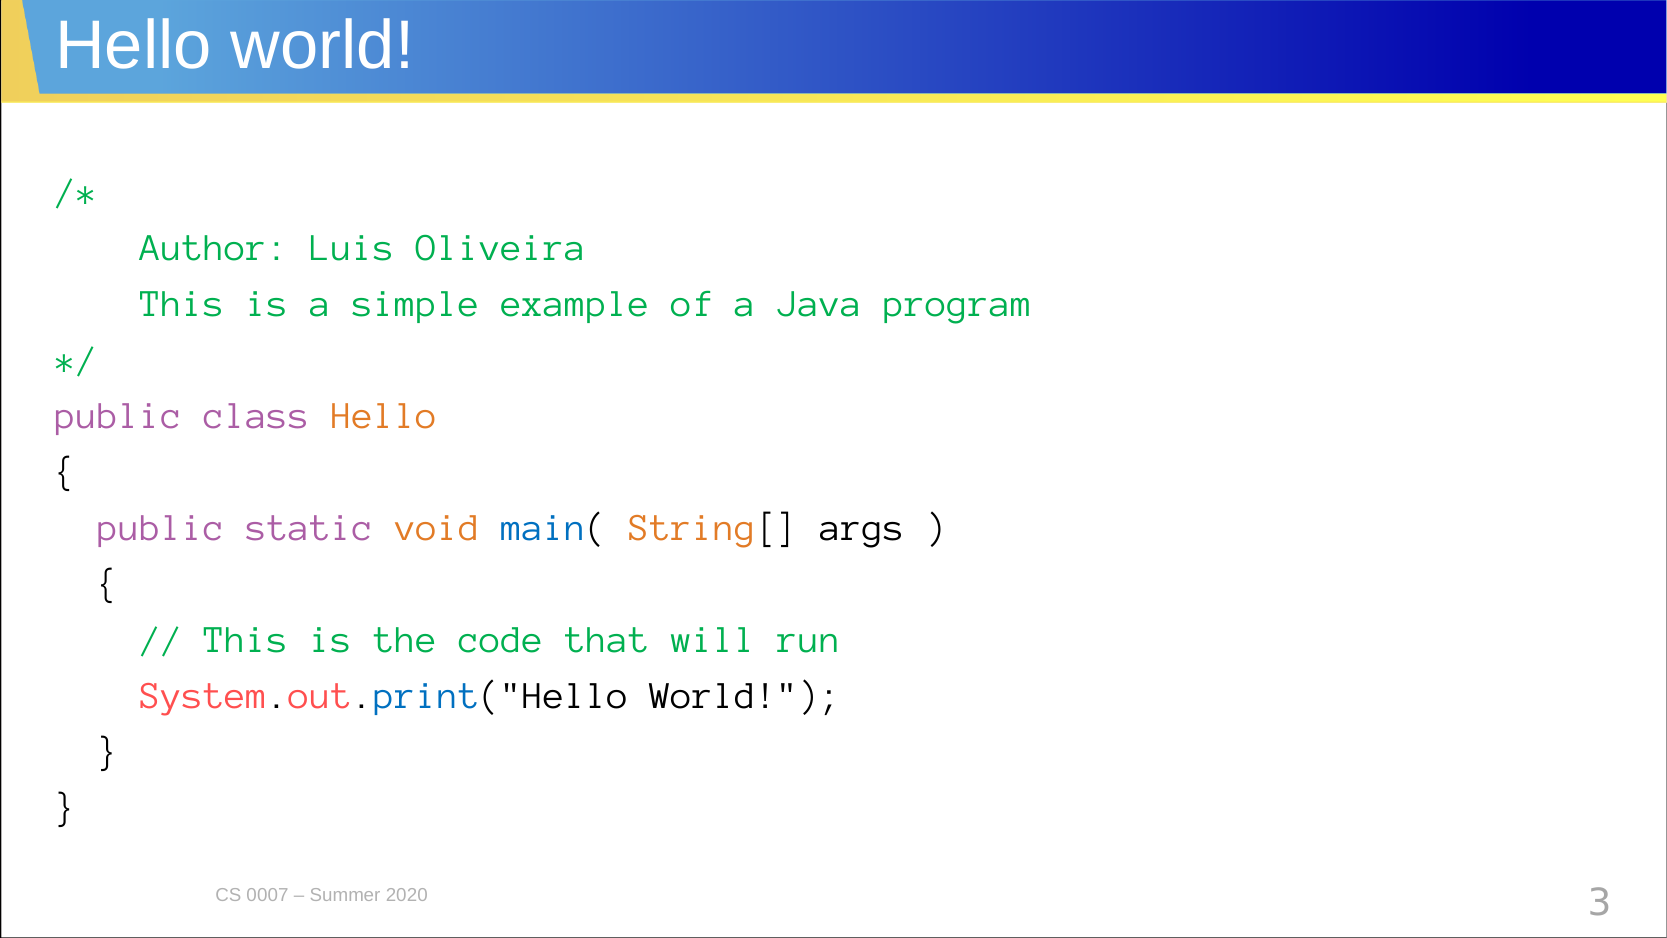

# Hello world!
/*
    Author: Luis Oliveira
    This is a simple example of a Java program
*/
public class Hello
{
  public static void main( String[] args )
  {
    // This is the code that will run
    System.out.print("Hello World!");
  }
}
CS 0007 – Summer 2020
3